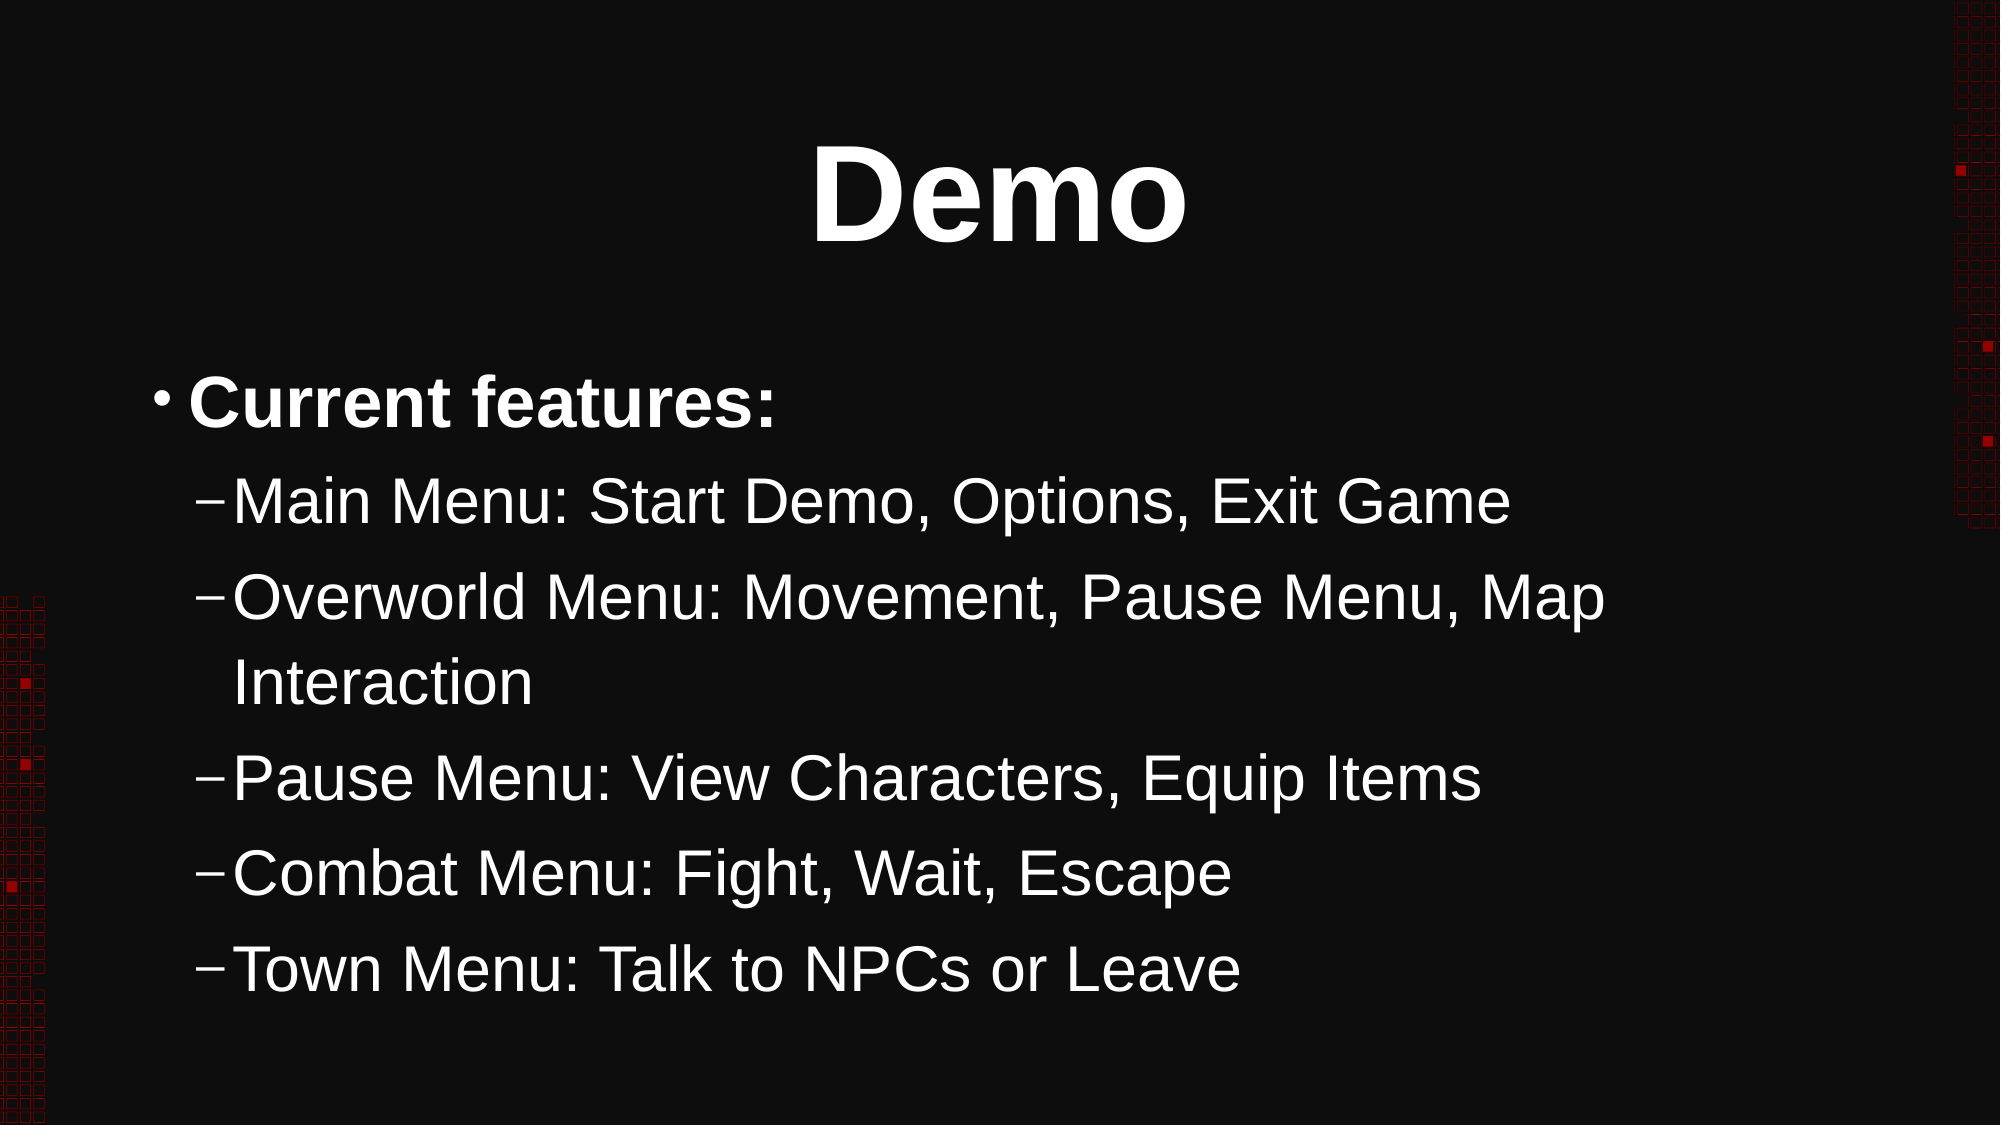

# Demo
Current features:
Main Menu: Start Demo, Options, Exit Game
Overworld Menu: Movement, Pause Menu, Map Interaction
Pause Menu: View Characters, Equip Items
Combat Menu: Fight, Wait, Escape
Town Menu: Talk to NPCs or Leave